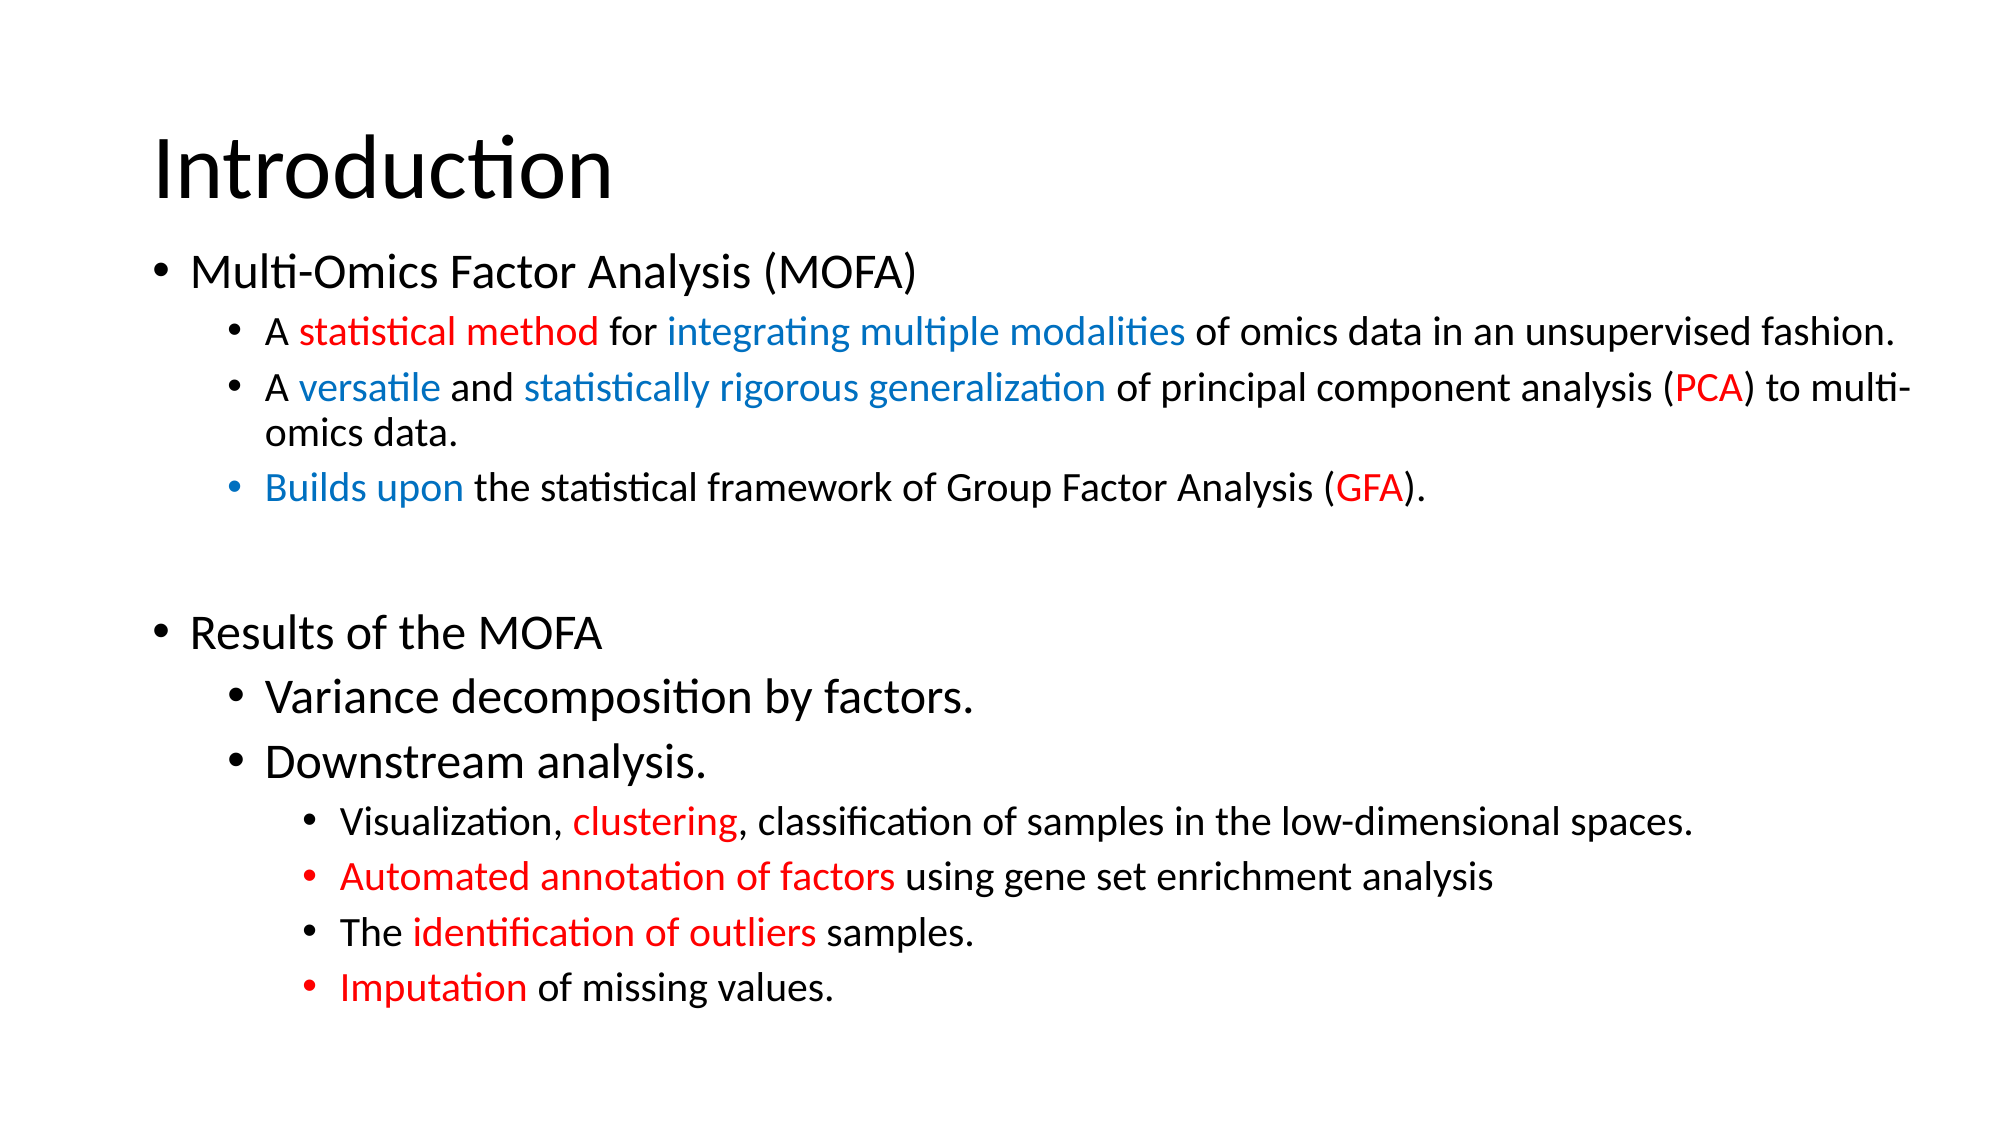

# Introduction
Multi-Omics Factor Analysis (MOFA)
A statistical method for integrating multiple modalities of omics data in an unsupervised fashion.
A versatile and statistically rigorous generalization of principal component analysis (PCA) to multi-omics data.
Builds upon the statistical framework of Group Factor Analysis (GFA).

Results of the MOFA
Variance decomposition by factors.
Downstream analysis.
Visualization, clustering, classification of samples in the low-dimensional spaces.
Automated annotation of factors using gene set enrichment analysis
The identification of outliers samples.
Imputation of missing values.